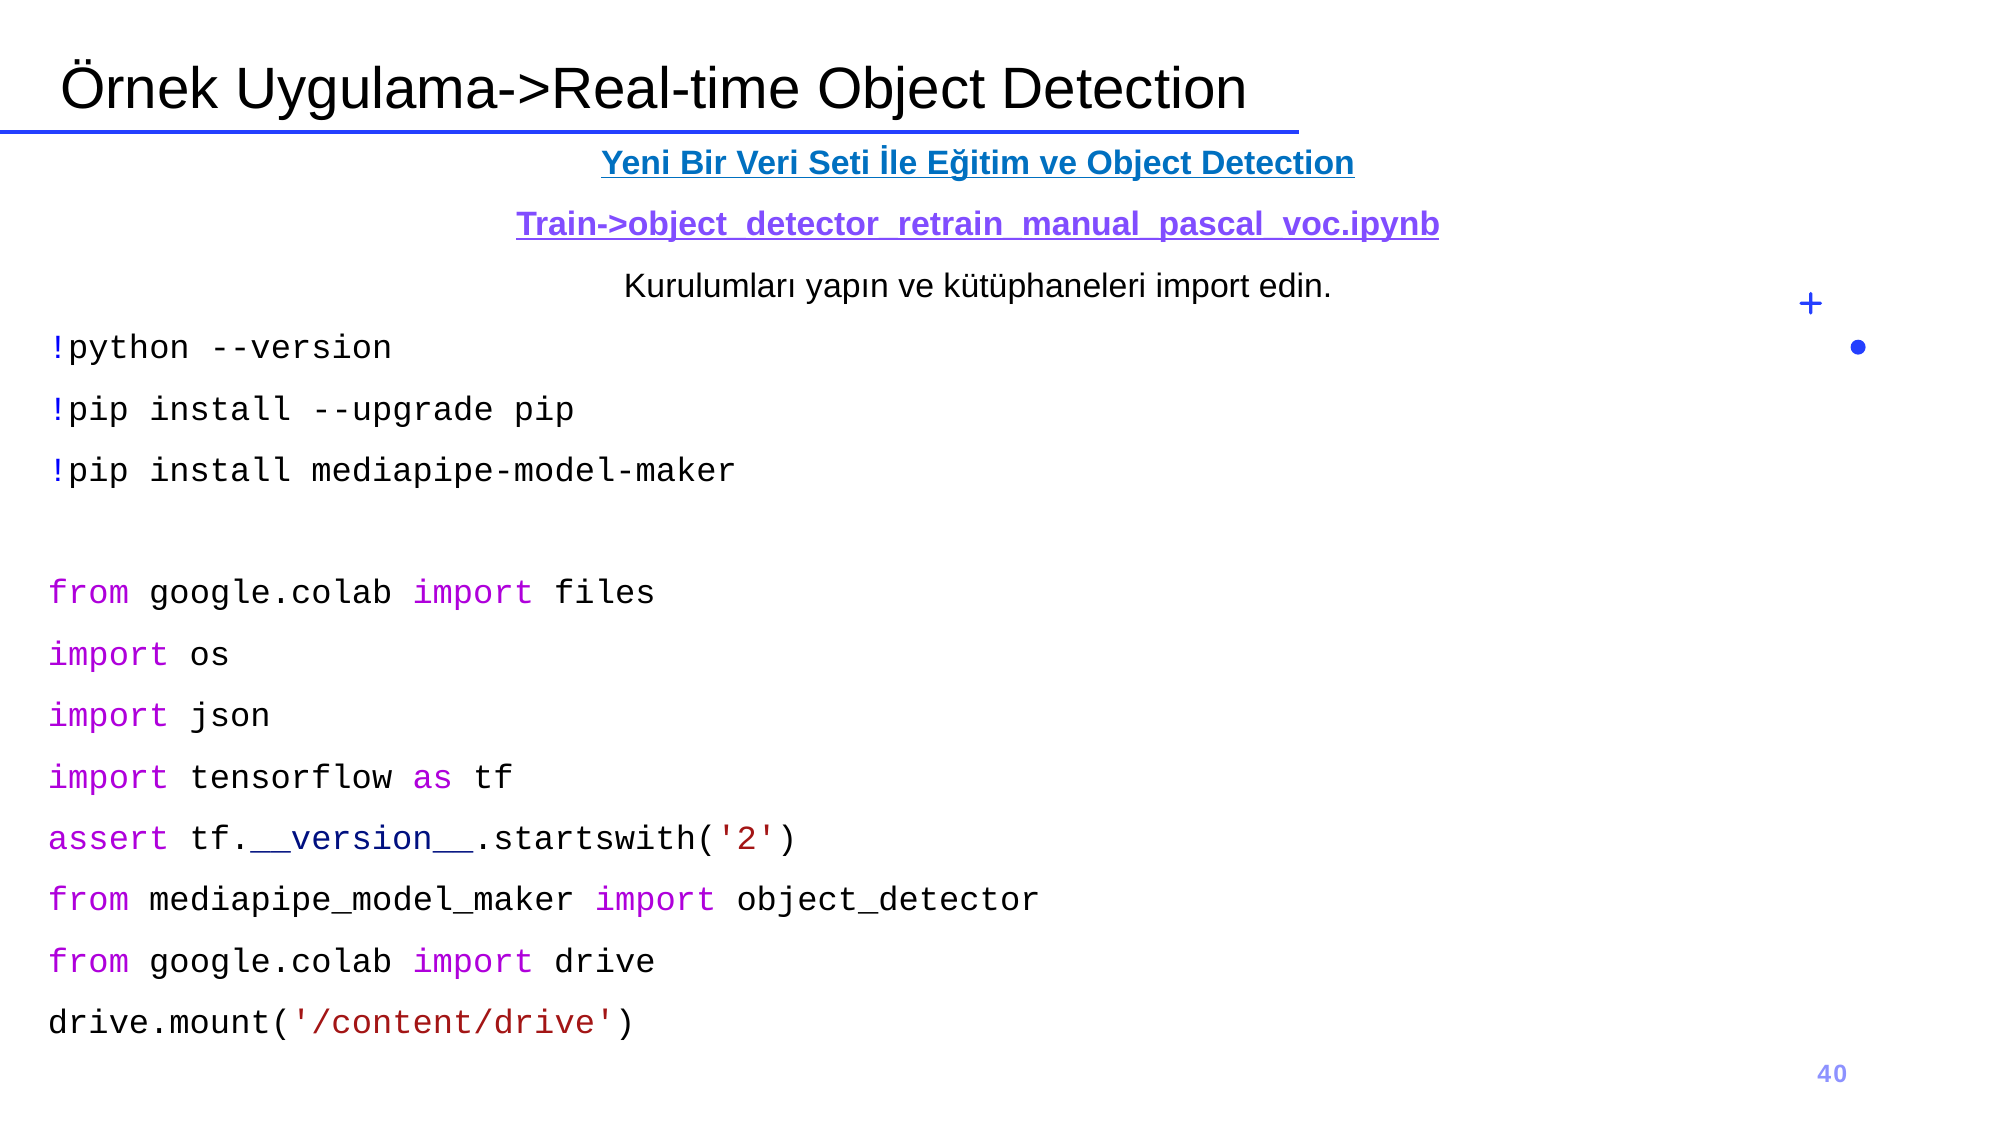

# Örnek Uygulama->Real-time Object Detection
Yeni Bir Veri Seti İle Eğitim ve Object Detection
Train->object_detector_retrain_manual_pascal_voc.ipynb
Kurulumları yapın ve kütüphaneleri import edin.
!python --version
!pip install --upgrade pip
!pip install mediapipe-model-maker

from google.colab import files
import os
import json
import tensorflow as tf
assert tf.__version__.startswith('2')
from mediapipe_model_maker import object_detector
from google.colab import drive
drive.mount('/content/drive')

40